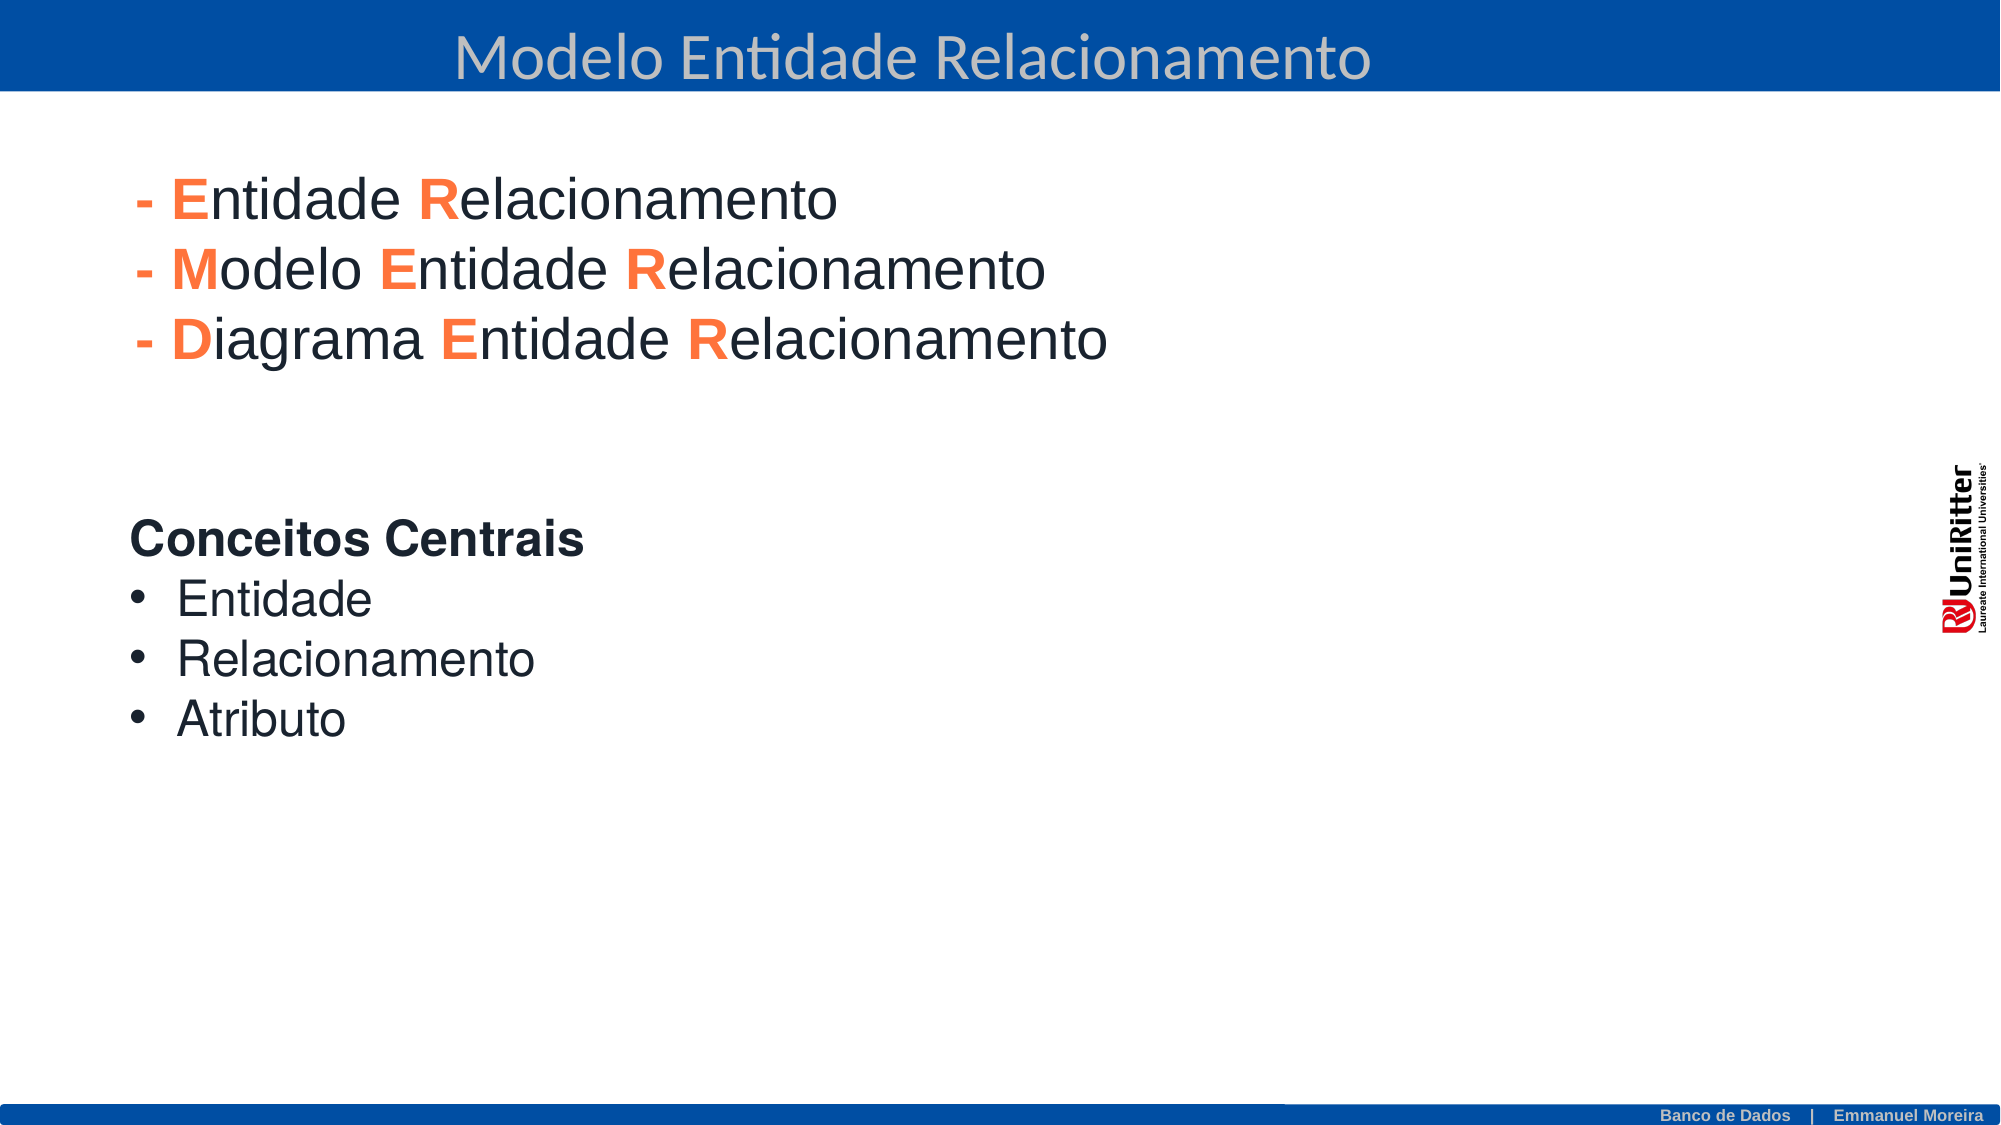

Modelo Entidade Relacionamento
- Entidade Relacionamento
- Modelo Entidade Relacionamento
- Diagrama Entidade Relacionamento
Conceitos Centrais
Entidade
Relacionamento
Atributo